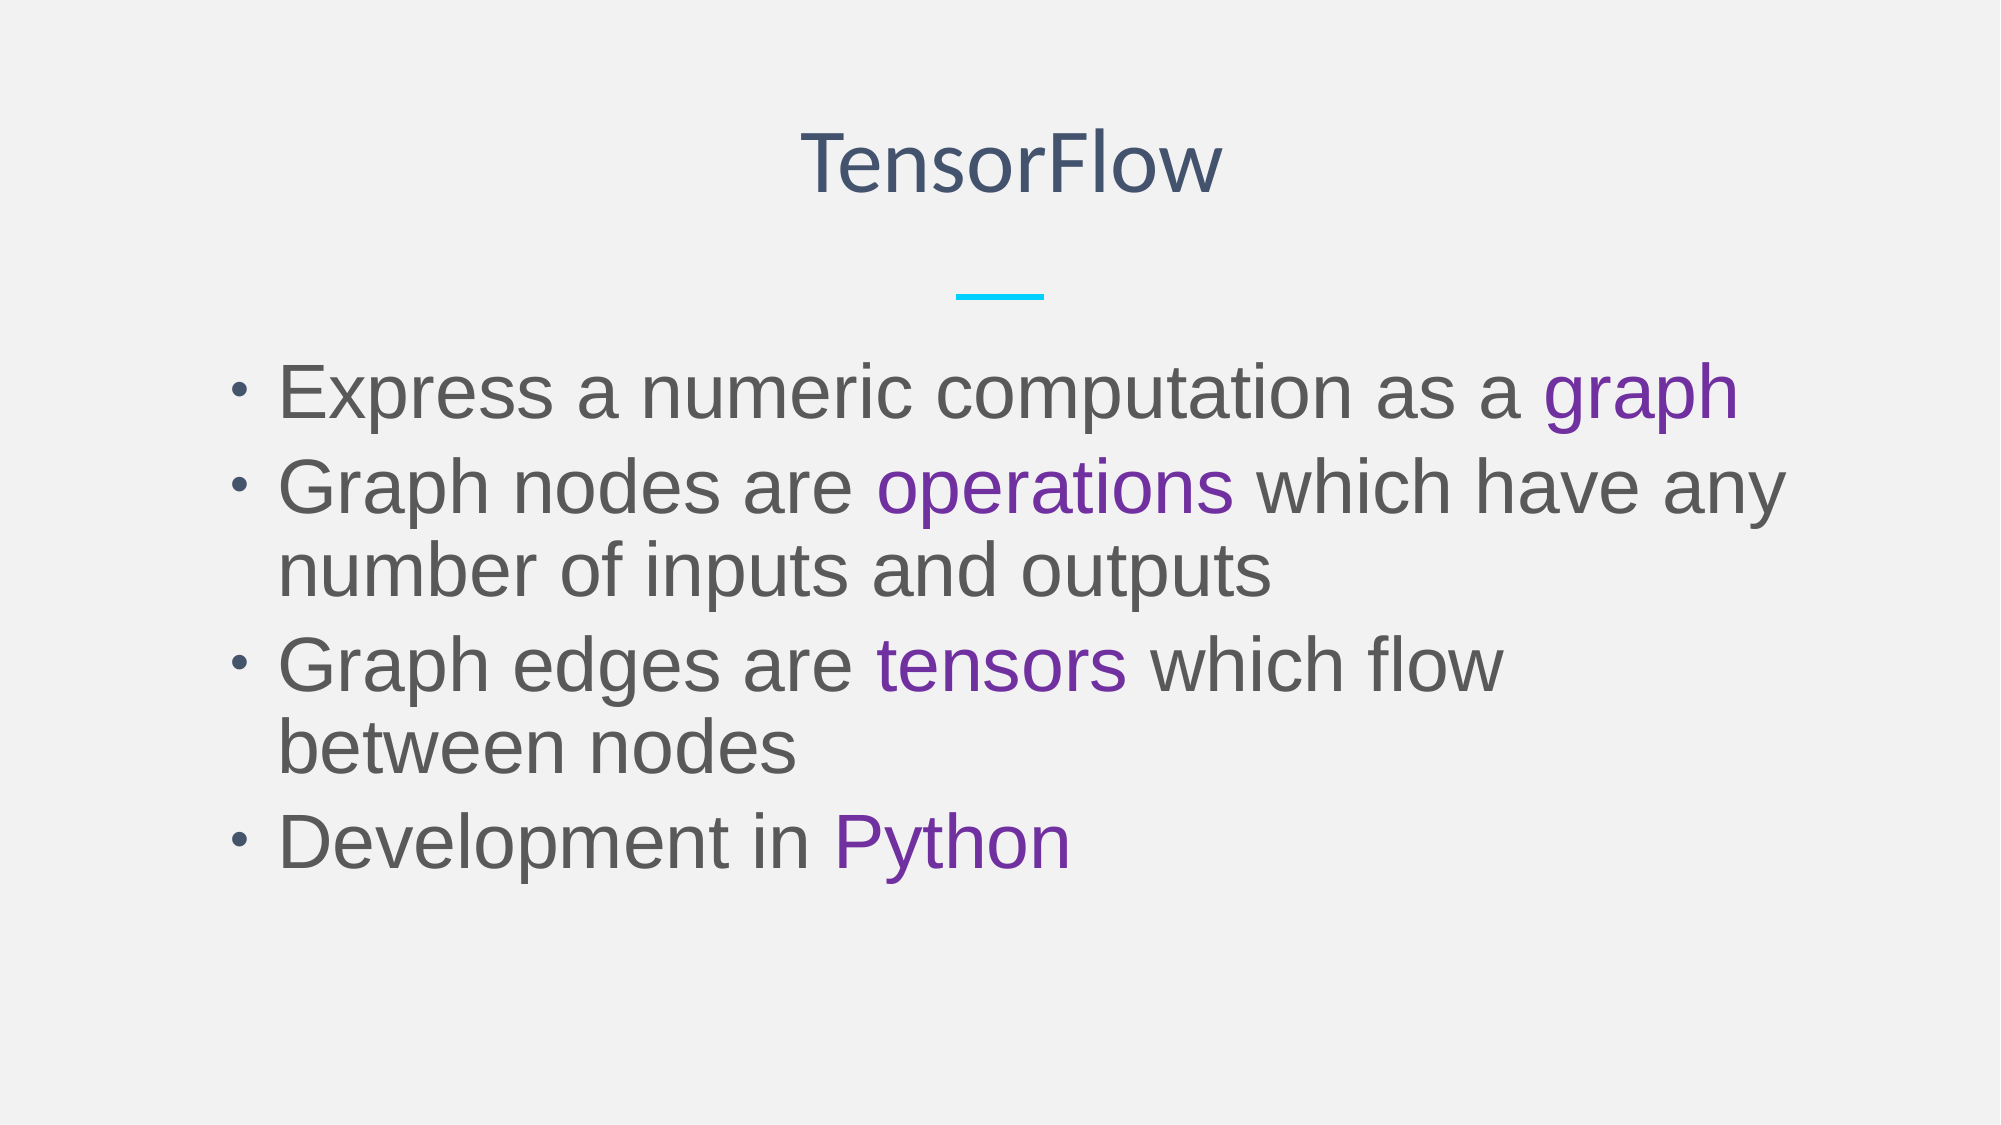

# TensorFlow
Express a numeric computation as a graph
Graph nodes are operations which have any number of inputs and outputs
Graph edges are tensors which flow between nodes
Development in Python